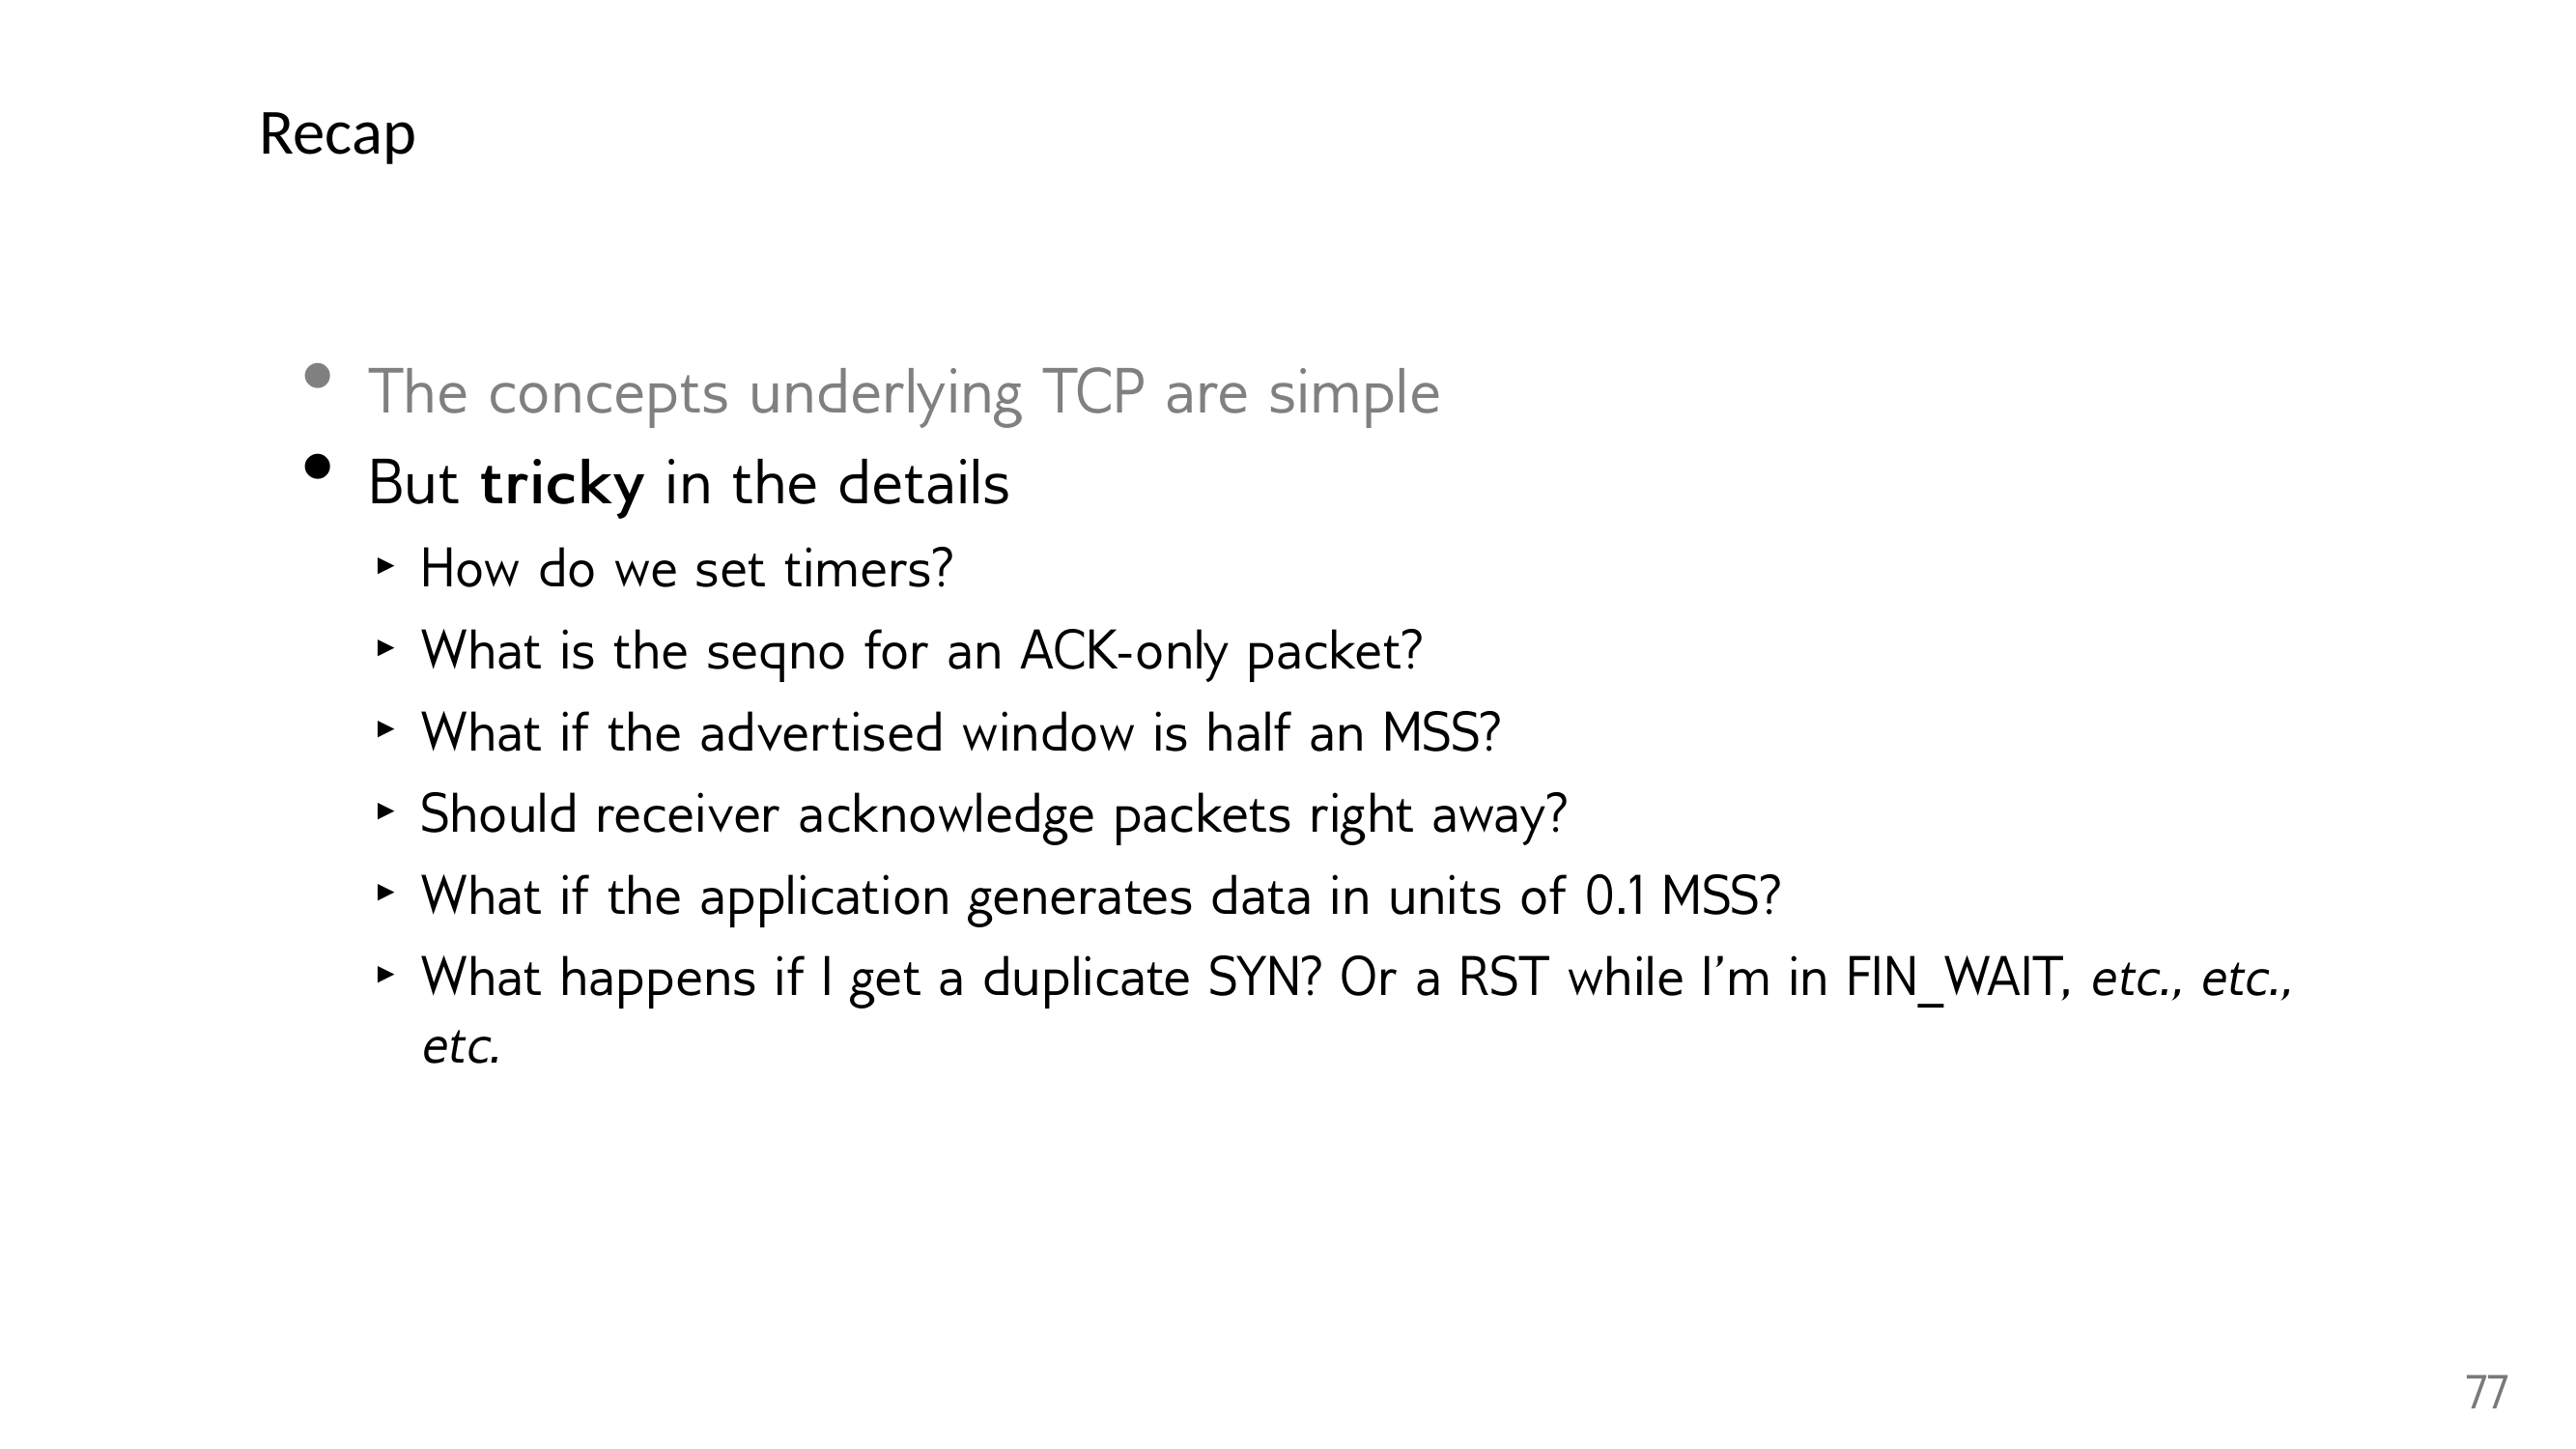

# Recap
The concepts underlying TCP are simple
But tricky in the details
How do we set timers?
What is the seqno for an ACK-only packet?
What if the advertised window is half an MSS?
Should receiver acknowledge packets right away?
What if the application generates data in units of 0.1 MSS?
What happens if I get a duplicate SYN? Or a RST while I’m in FIN_WAIT, etc., etc., etc.

77